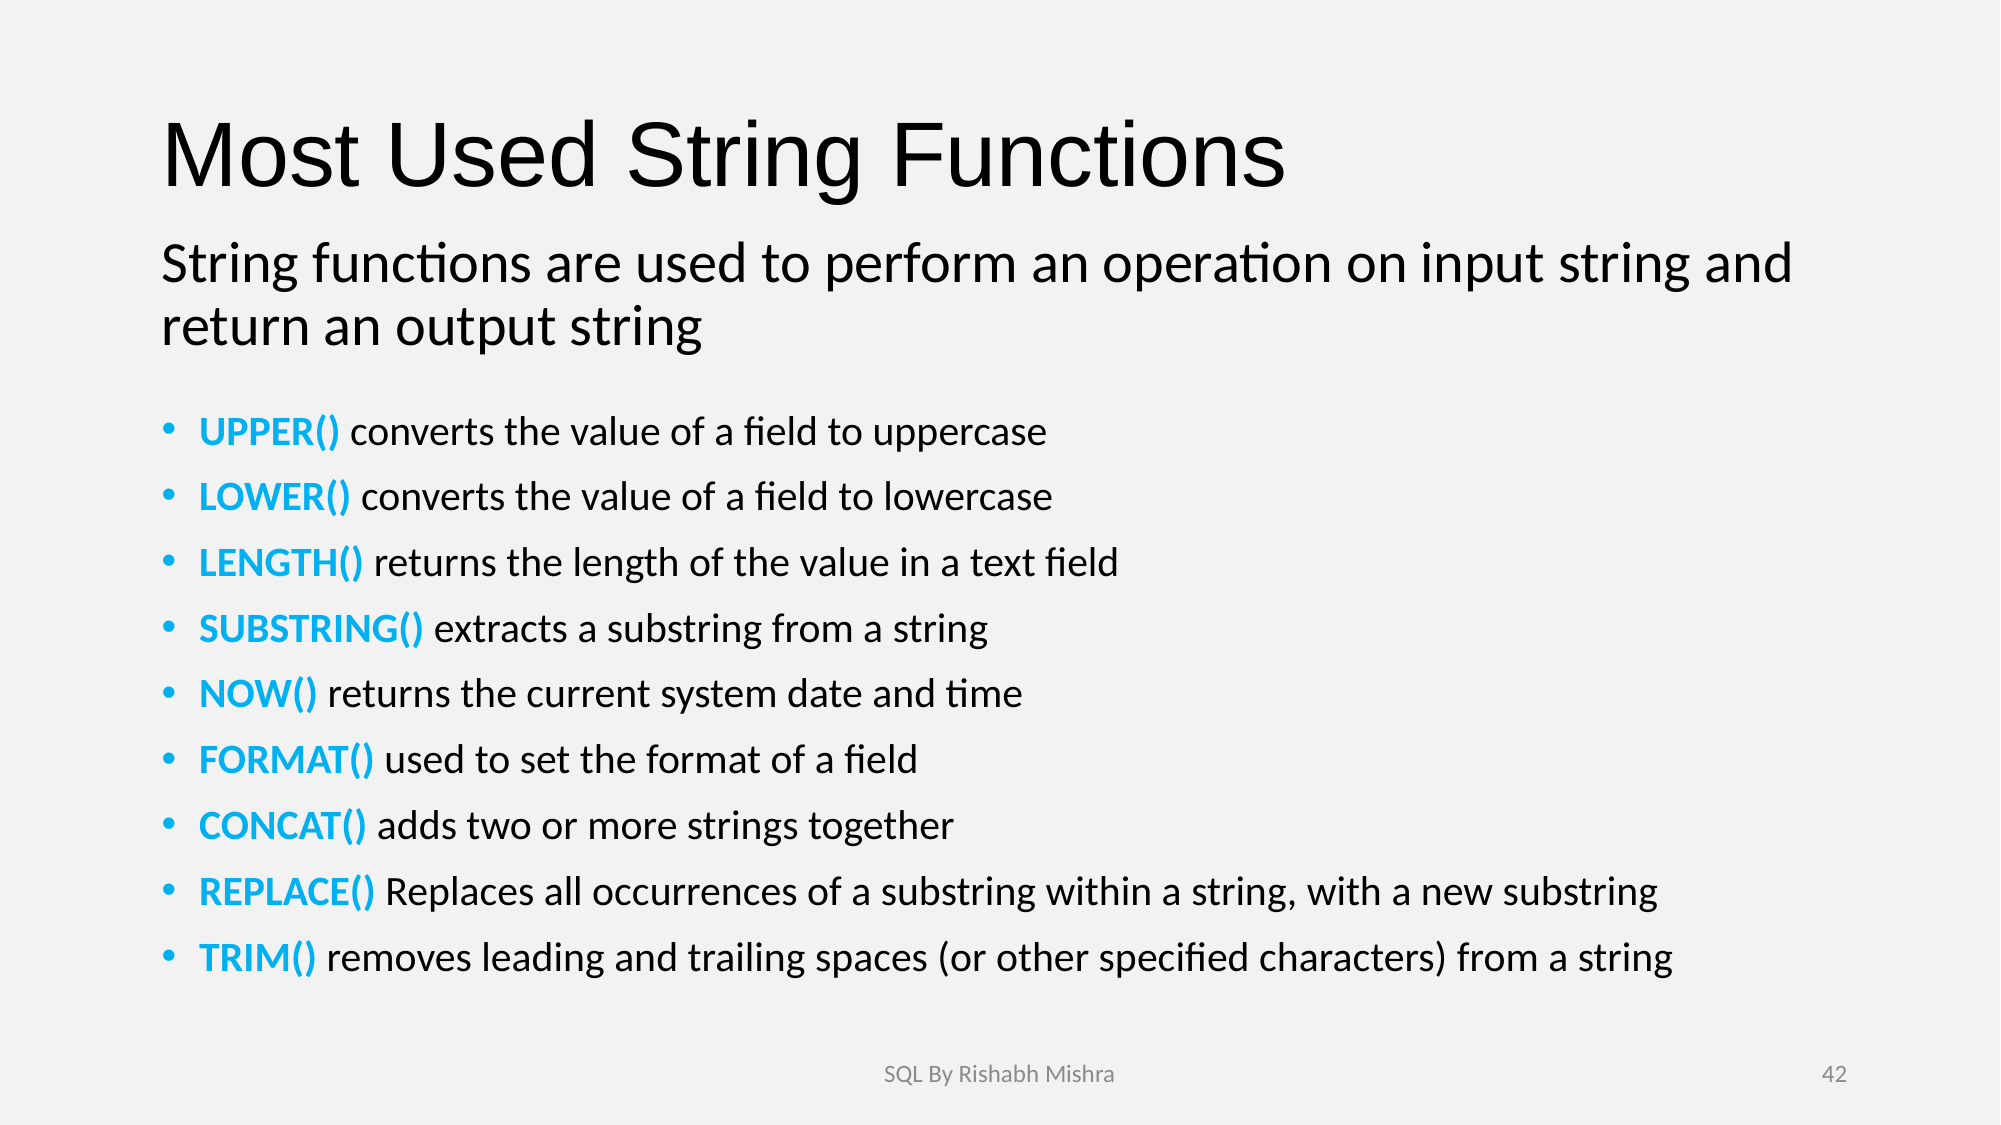

# Most Used String Functions
String functions are used to perform an operation on input string and return an output string
UPPER() converts the value of a field to uppercase
LOWER() converts the value of a field to lowercase
LENGTH() returns the length of the value in a text field
SUBSTRING() extracts a substring from a string
NOW() returns the current system date and time
FORMAT() used to set the format of a field
CONCAT() adds two or more strings together
REPLACE() Replaces all occurrences of a substring within a string, with a new substring
TRIM() removes leading and trailing spaces (or other specified characters) from a string
SQL By Rishabh Mishra
42